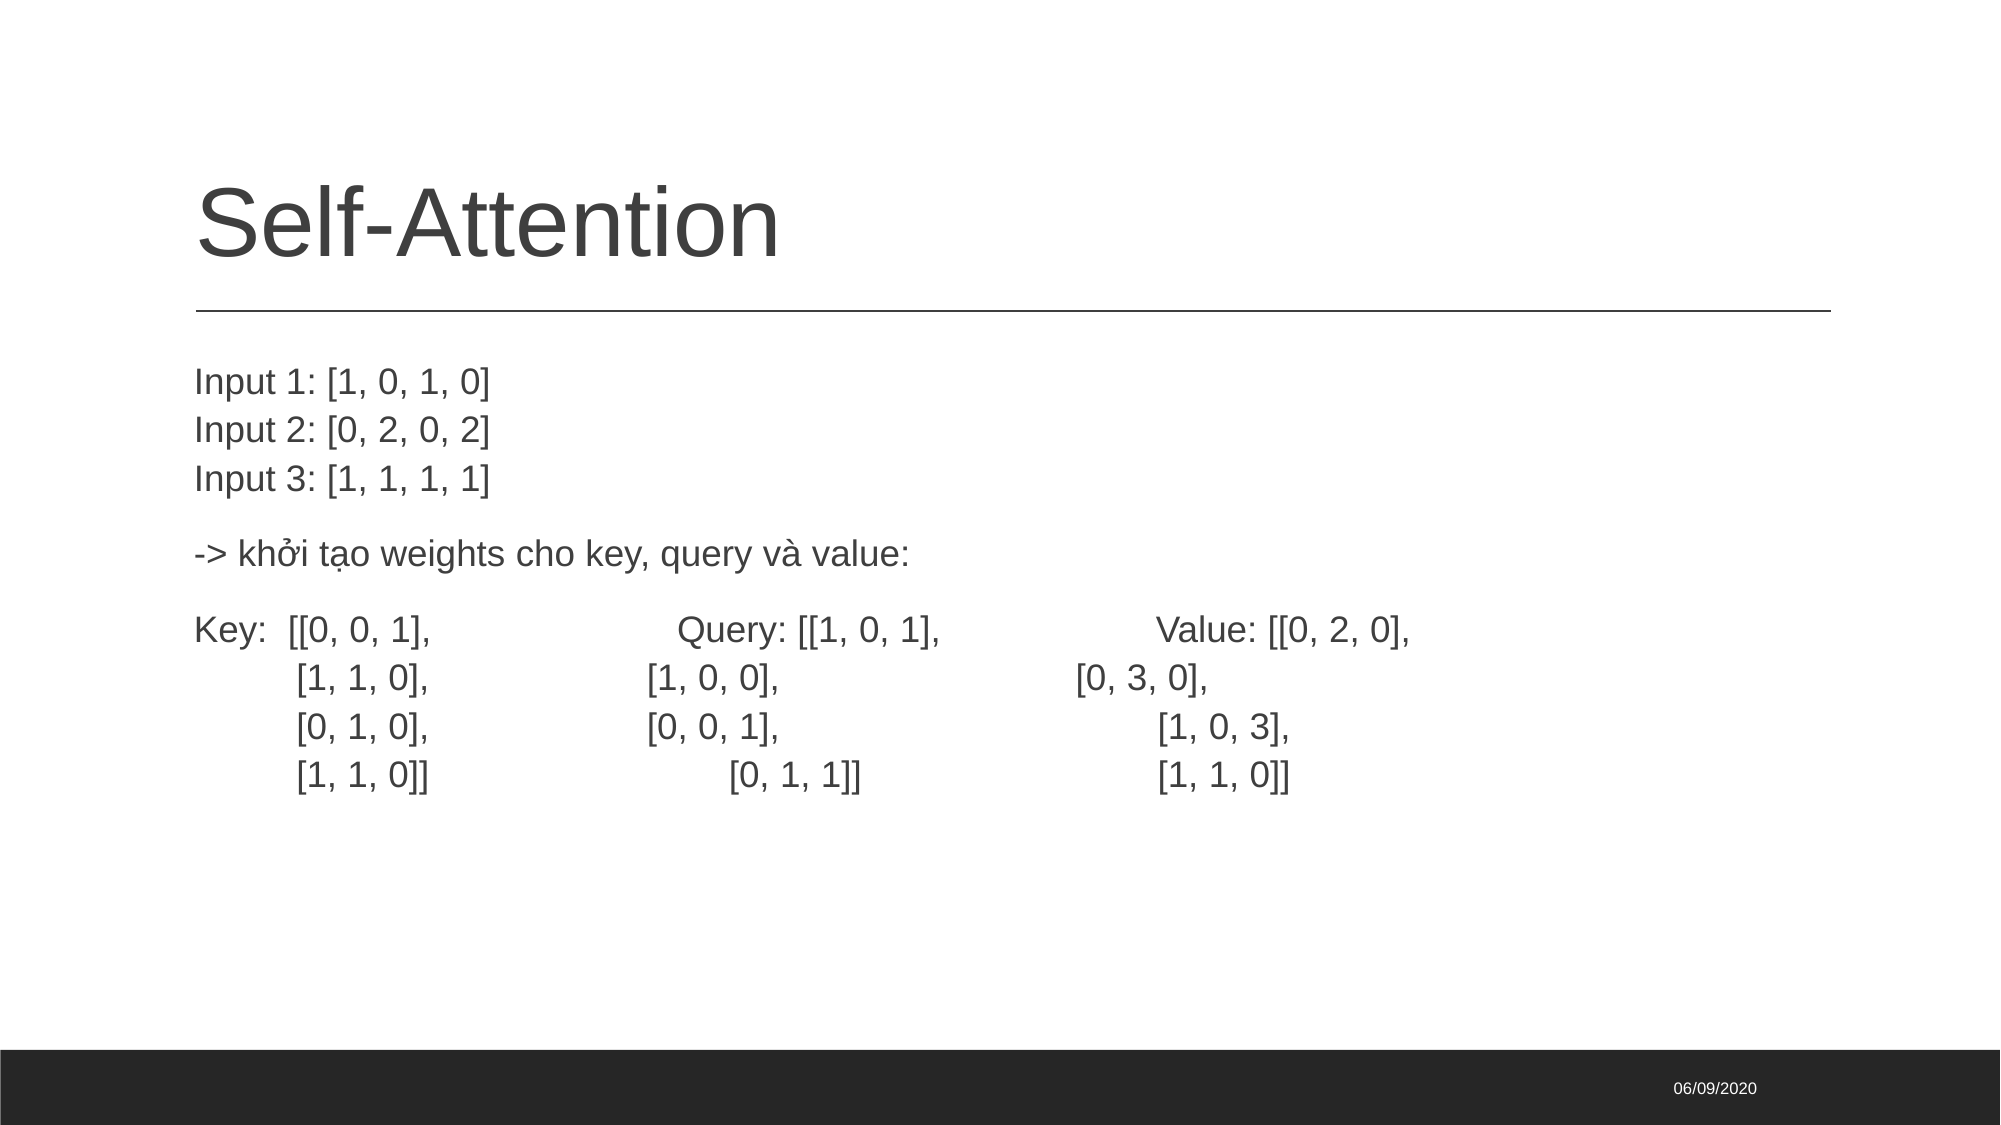

# Self-Attention
Input 1: [1, 0, 1, 0]
Input 2: [0, 2, 0, 2]
Input 3: [1, 1, 1, 1]
-> khởi tạo weights cho key, query và value:
Key:  [[0, 0, 1],                        Query: [[1, 0, 1],                     Value: [[0, 2, 0],
          [1, 1, 0],			                 [1, 0, 0],   		                  [0, 3, 0],
          [0, 1, 0],			                 [0, 0, 1],		                          [1, 0, 3],
          [1, 1, 0]]		                         [0, 1, 1]]		                          [1, 1, 0]]
06/09/2020